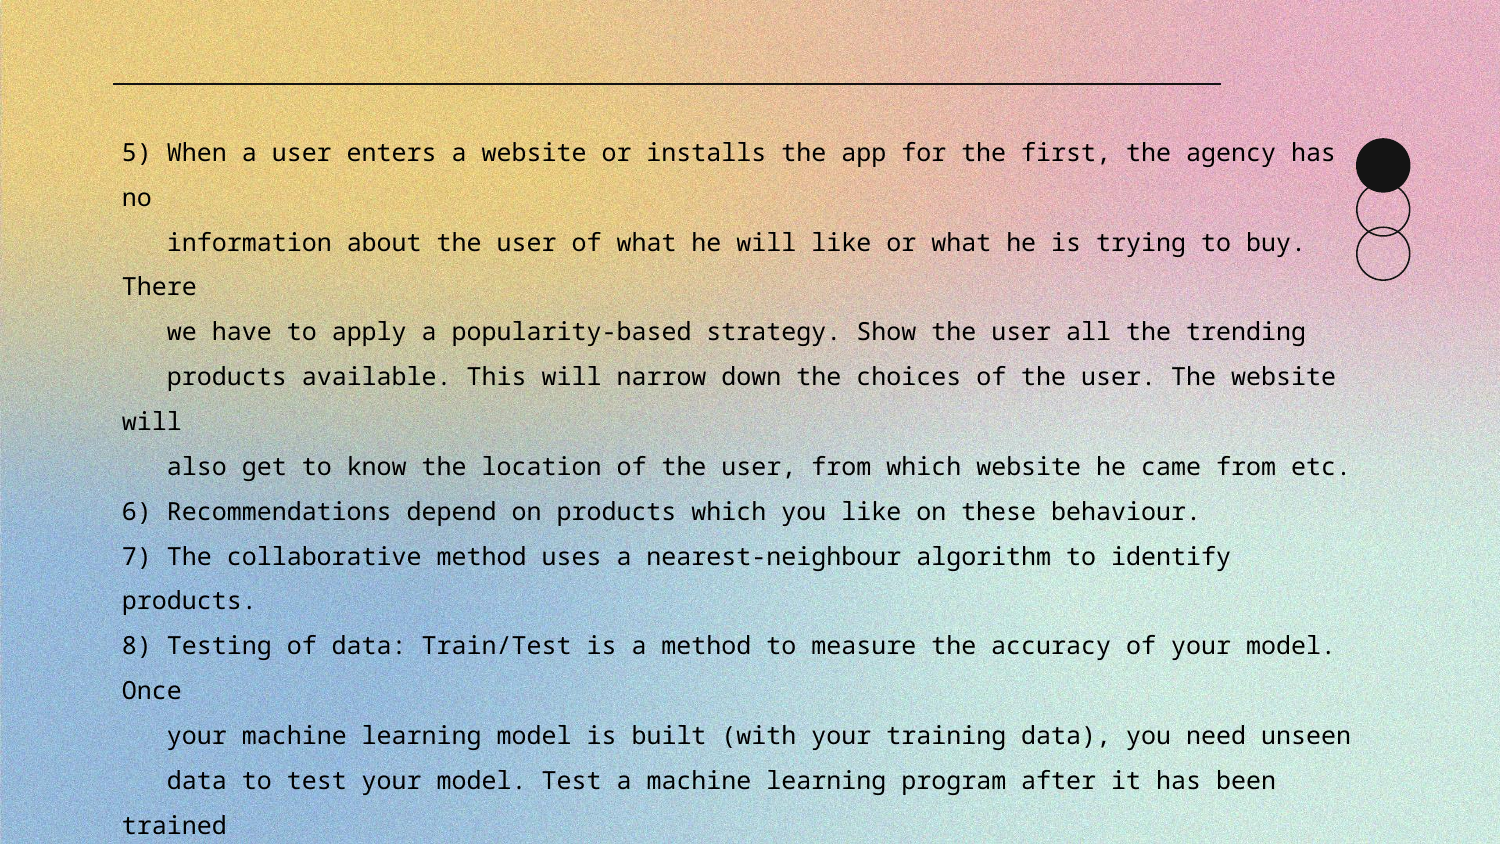

5) When a user enters a website or installs the app for the first, the agency has no
   information about the user of what he will like or what he is trying to buy. There
   we have to apply a popularity-based strategy. Show the user all the trending
   products available. This will narrow down the choices of the user. The website will
   also get to know the location of the user, from which website he came from etc.
6) Recommendations depend on products which you like on these behaviour.
7) The collaborative method uses a nearest-neighbour algorithm to identify products.
8) Testing of data: Train/Test is a method to measure the accuracy of your model. Once
   your machine learning model is built (with your training data), you need unseen
   data to test your model. Test a machine learning program after it has been trained
   on an initial training dataset.
9) Output Analysis: Process of analysing the correct prediction and correct output.it
   is the process of study of all the output in the recommendation system.